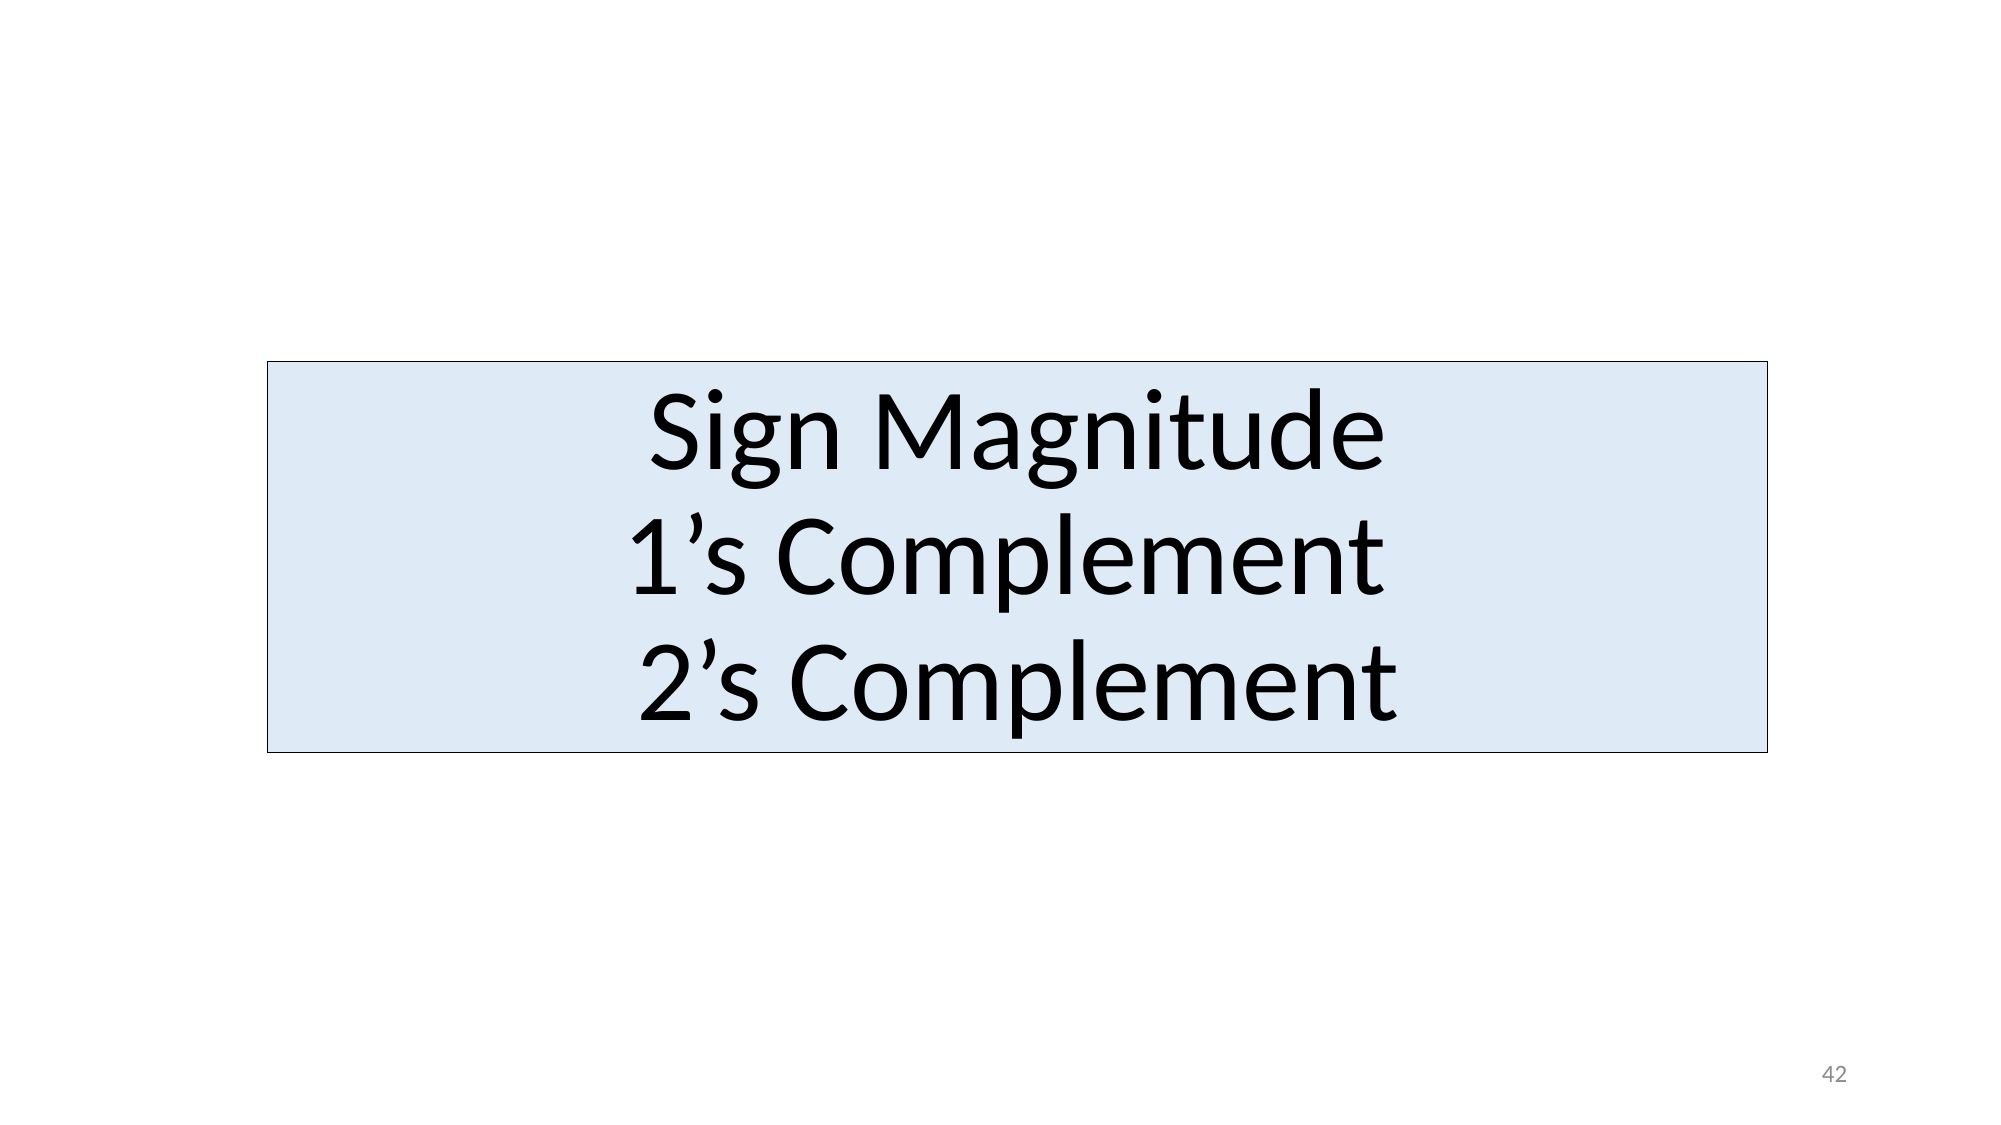

# Sign Magnitude 1’s Complement 2’s Complement
42